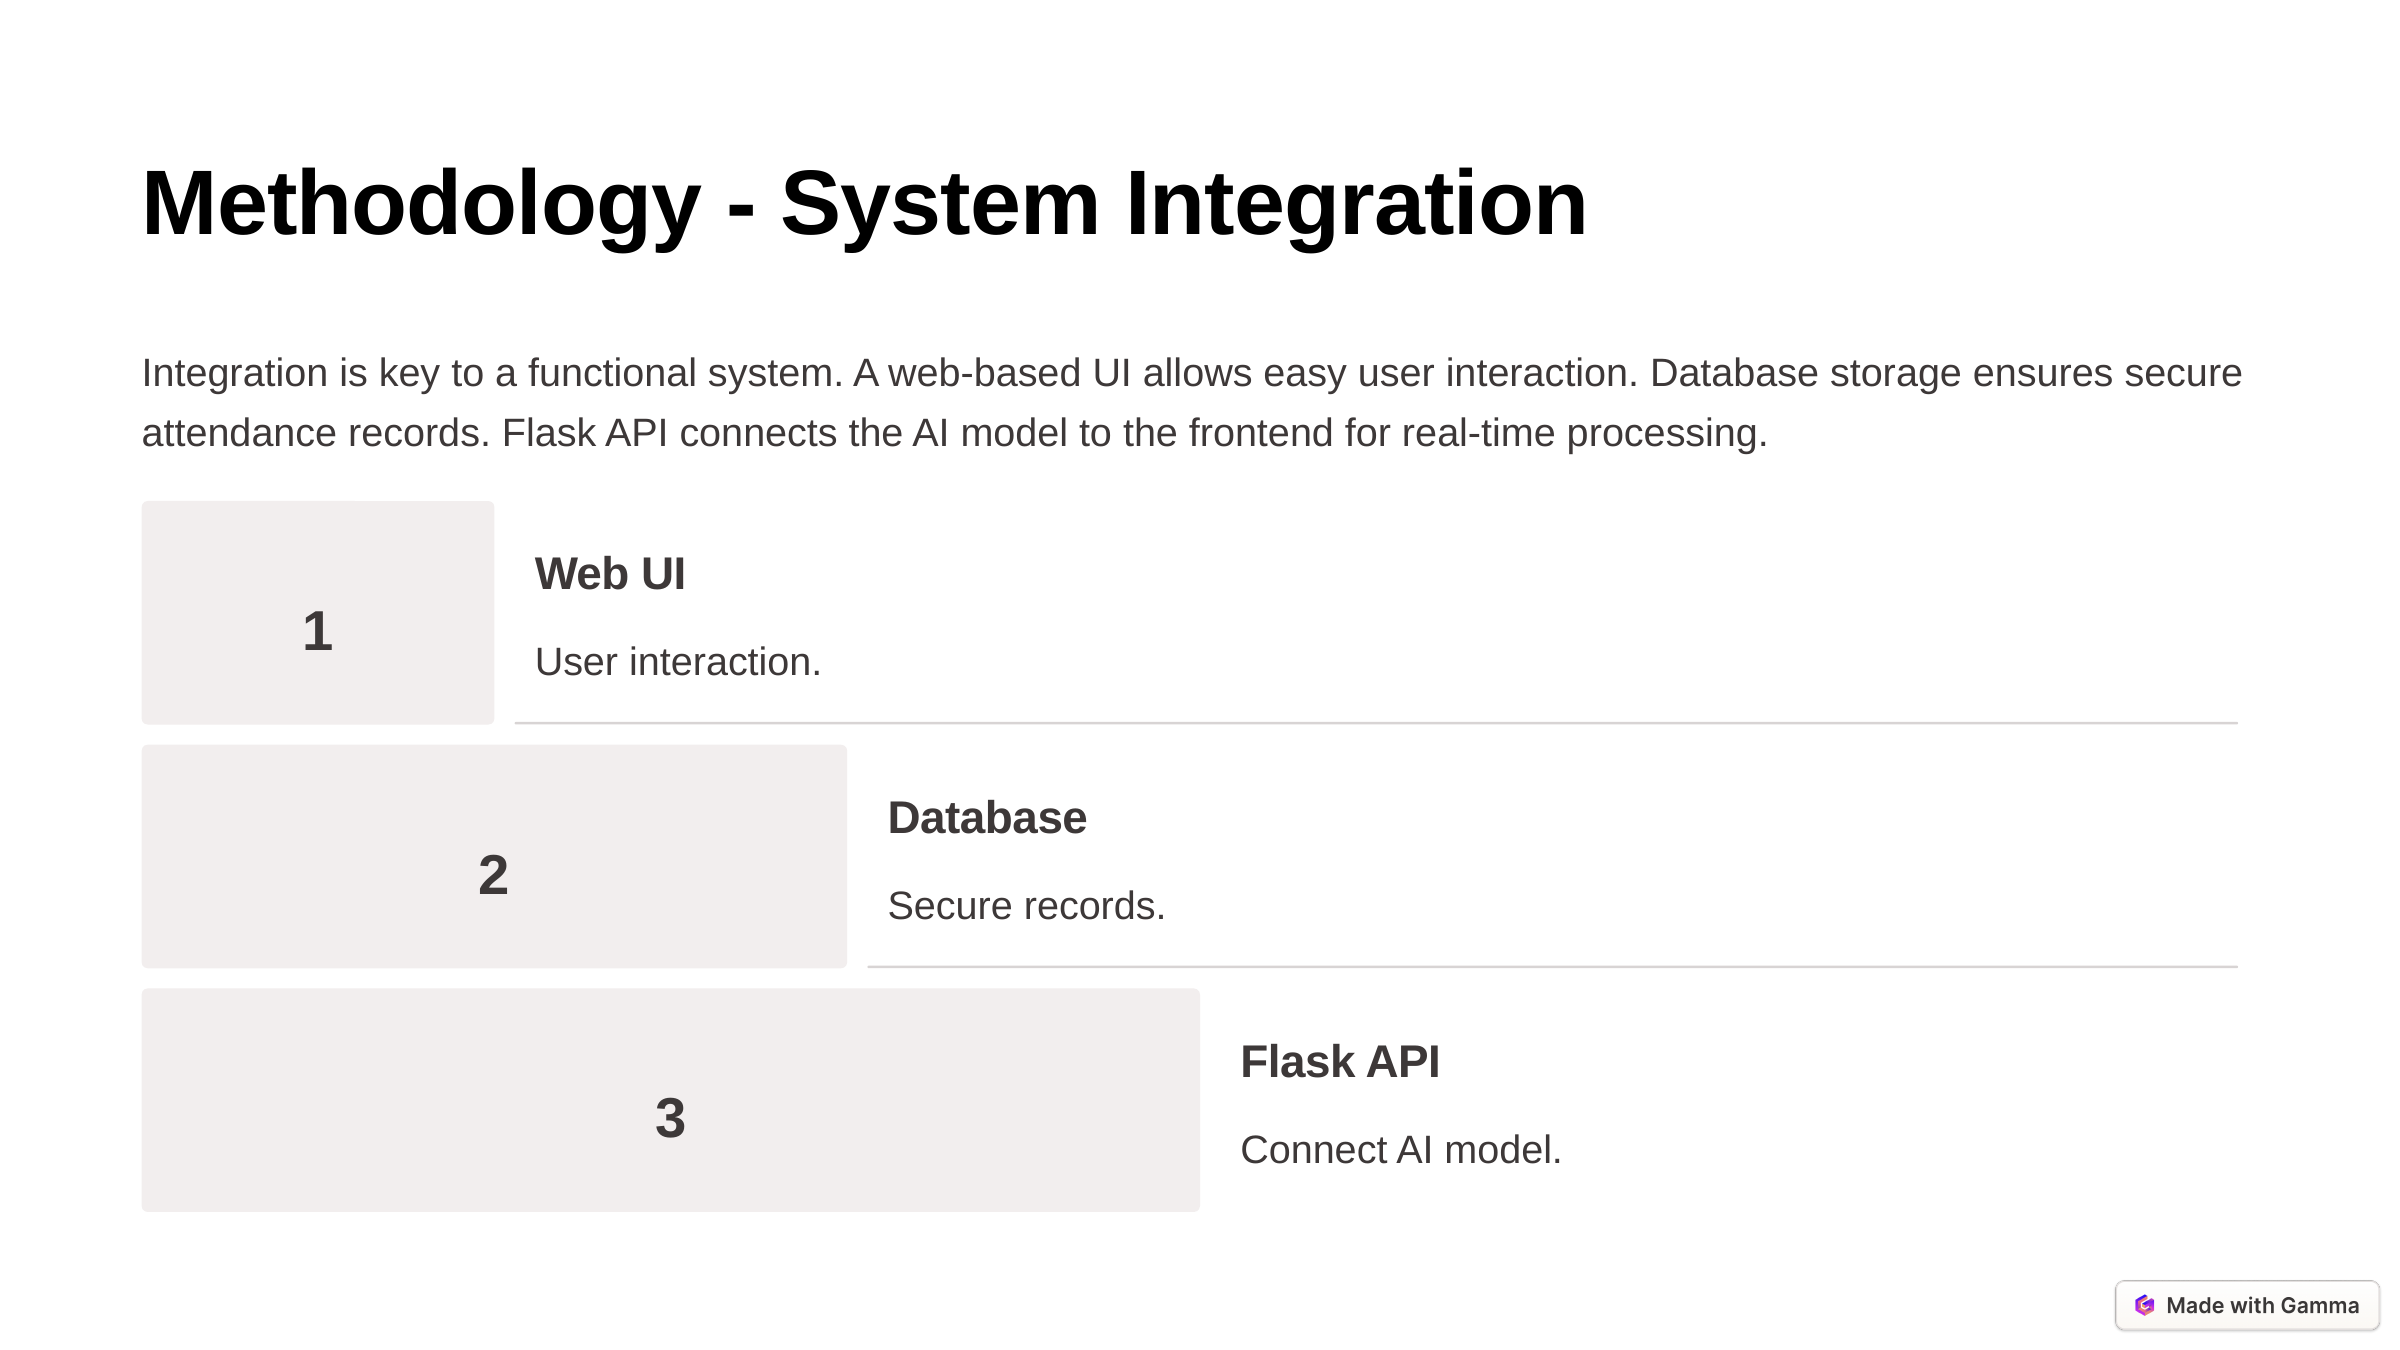

Methodology - System Integration
Integration is key to a functional system. A web-based UI allows easy user interaction. Database storage ensures secure attendance records. Flask API connects the AI model to the frontend for real-time processing.

Web UI
1
User interaction.

Database
2
Secure records.

Flask API
3
Connect AI model.